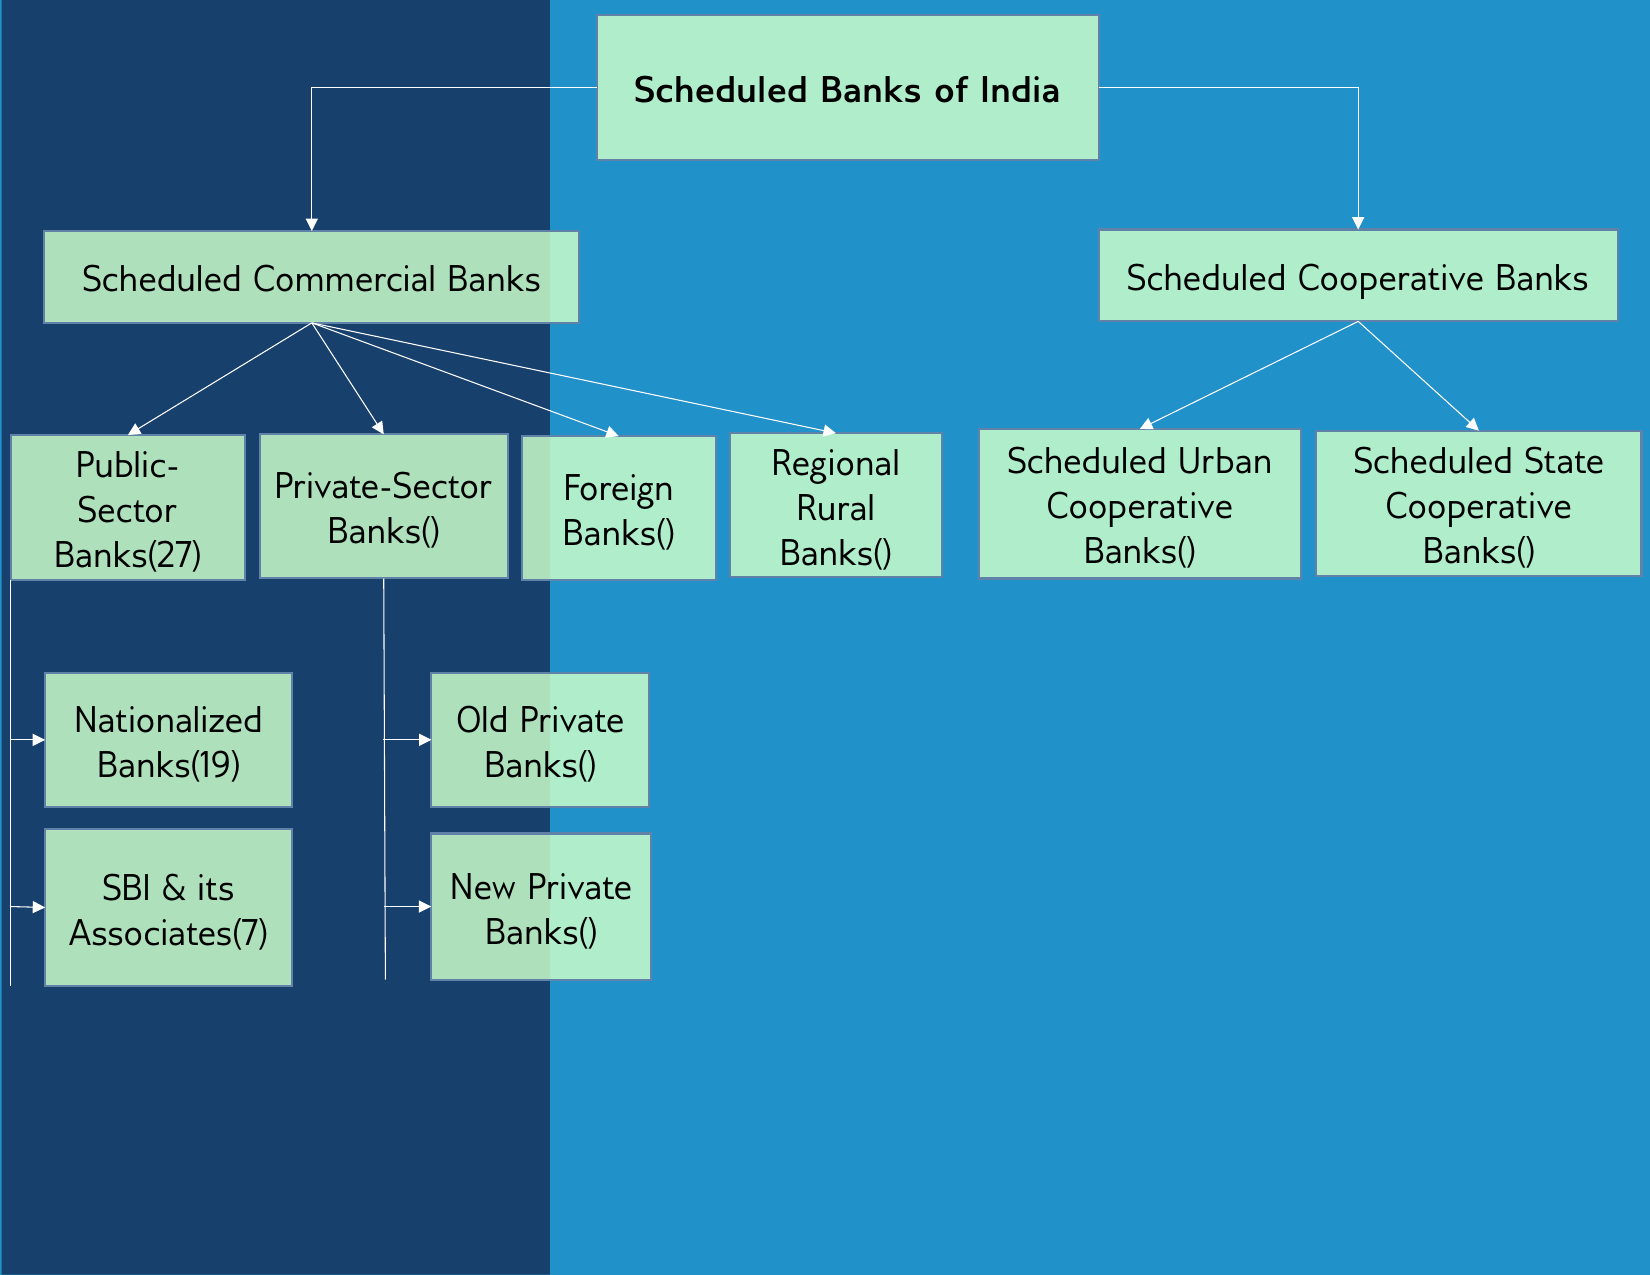

Scheduled Banks of India
Scheduled Cooperative Banks
Scheduled Commercial Banks
Scheduled Urban Cooperative Banks()
Scheduled State Cooperative Banks()
Regional Rural Banks()
Private-Sector Banks()
Public-Sector Banks(27)
Foreign Banks()
Nationalized Banks(19)
Old Private Banks()
SBI & its Associates(7)
New Private Banks()